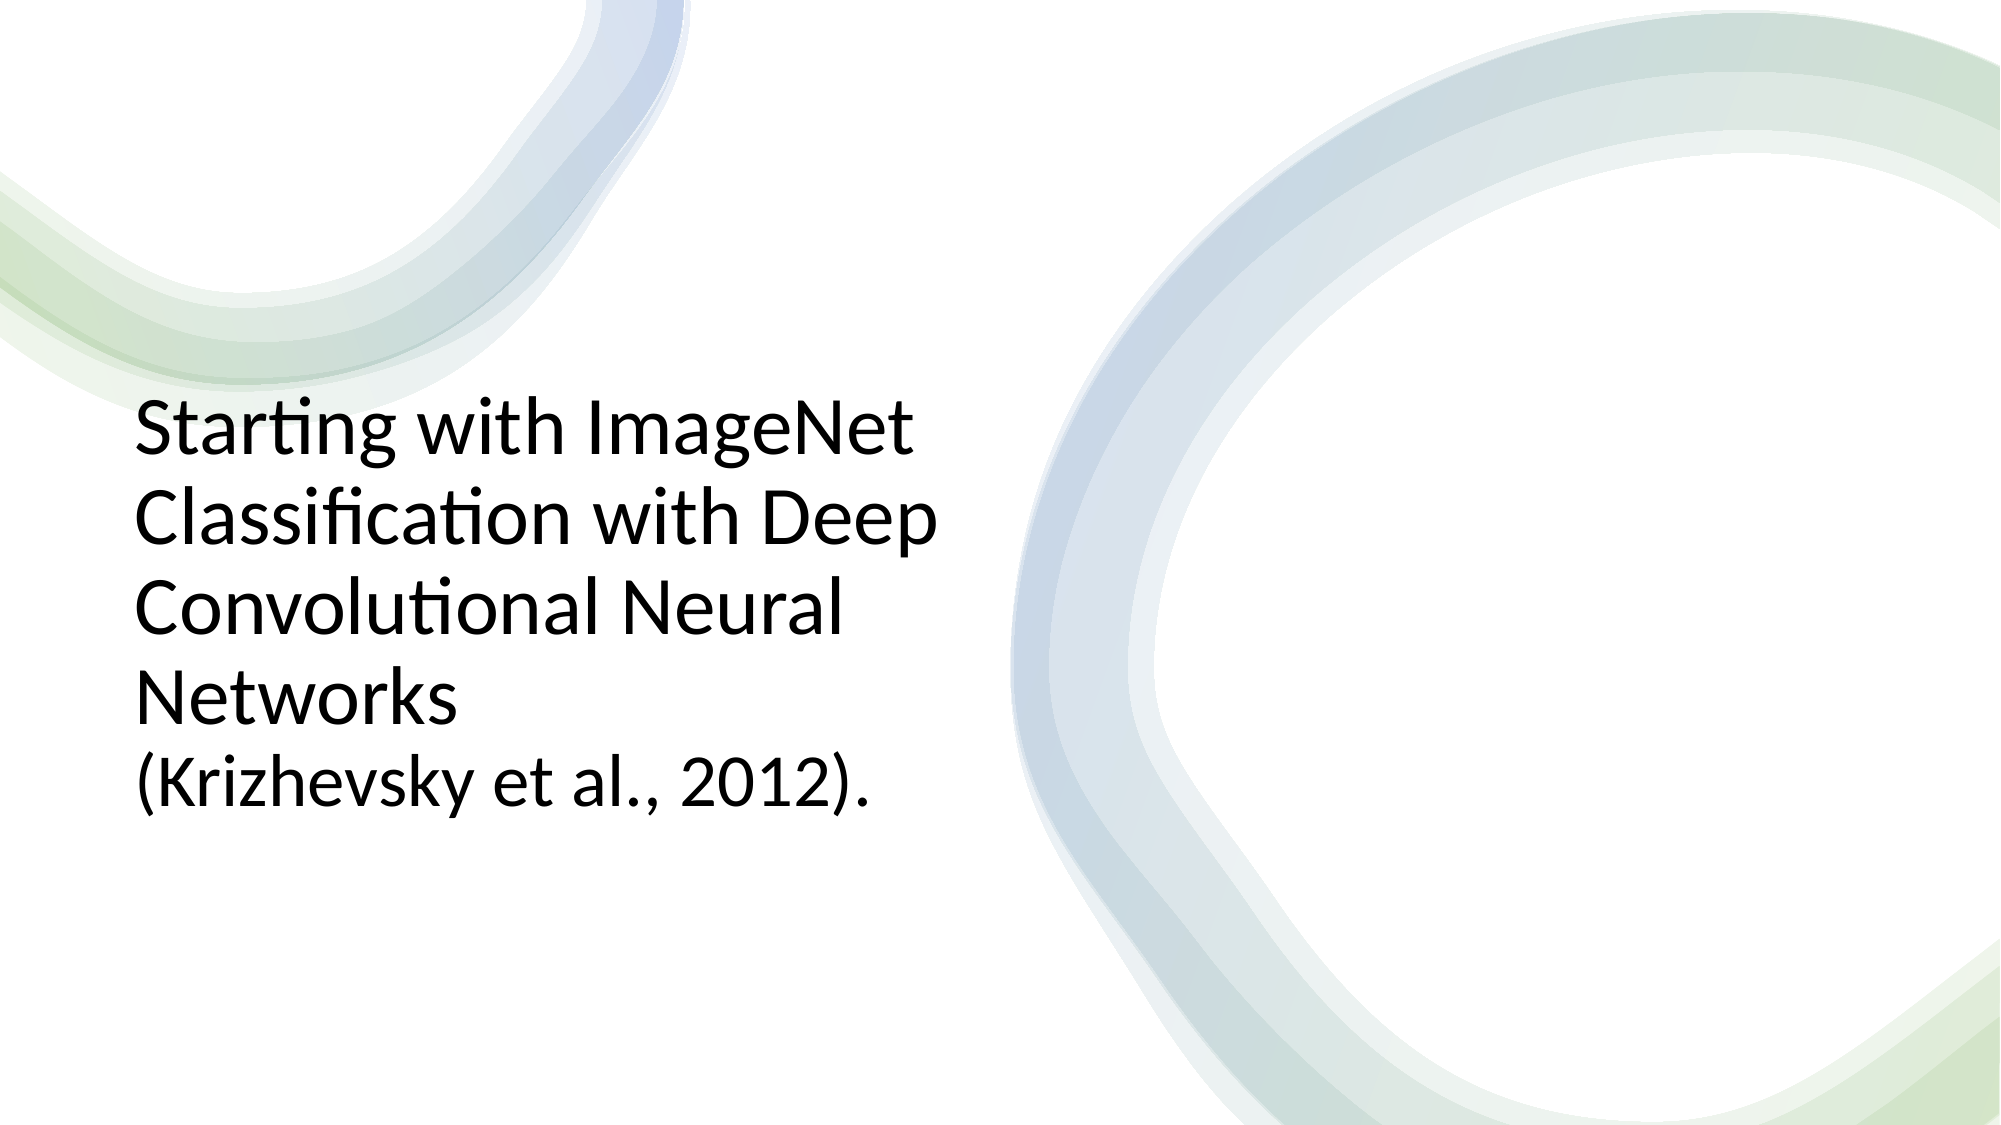

# Starting with ImageNet Classification with Deep Convolutional Neural Networks (Krizhevsky et al., 2012).